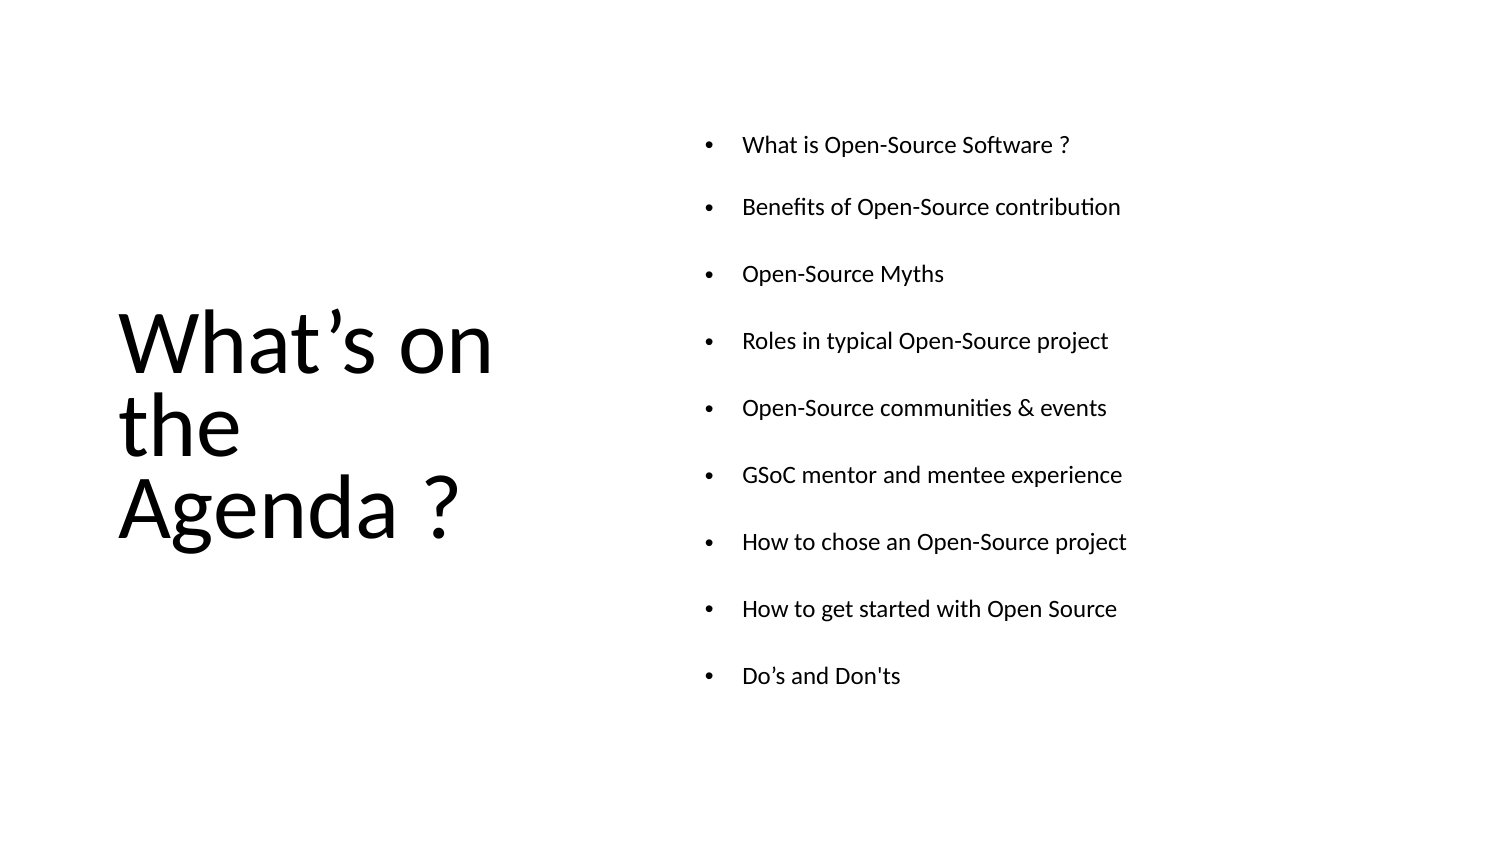

# What’s on the Agenda ?
What is Open-Source Software ?
Benefits of Open-Source contribution
Open-Source Myths
Roles in typical Open-Source project
Open-Source communities & events
GSoC mentor and mentee experience
How to chose an Open-Source project
How to get started with Open Source
Do’s and Don'ts